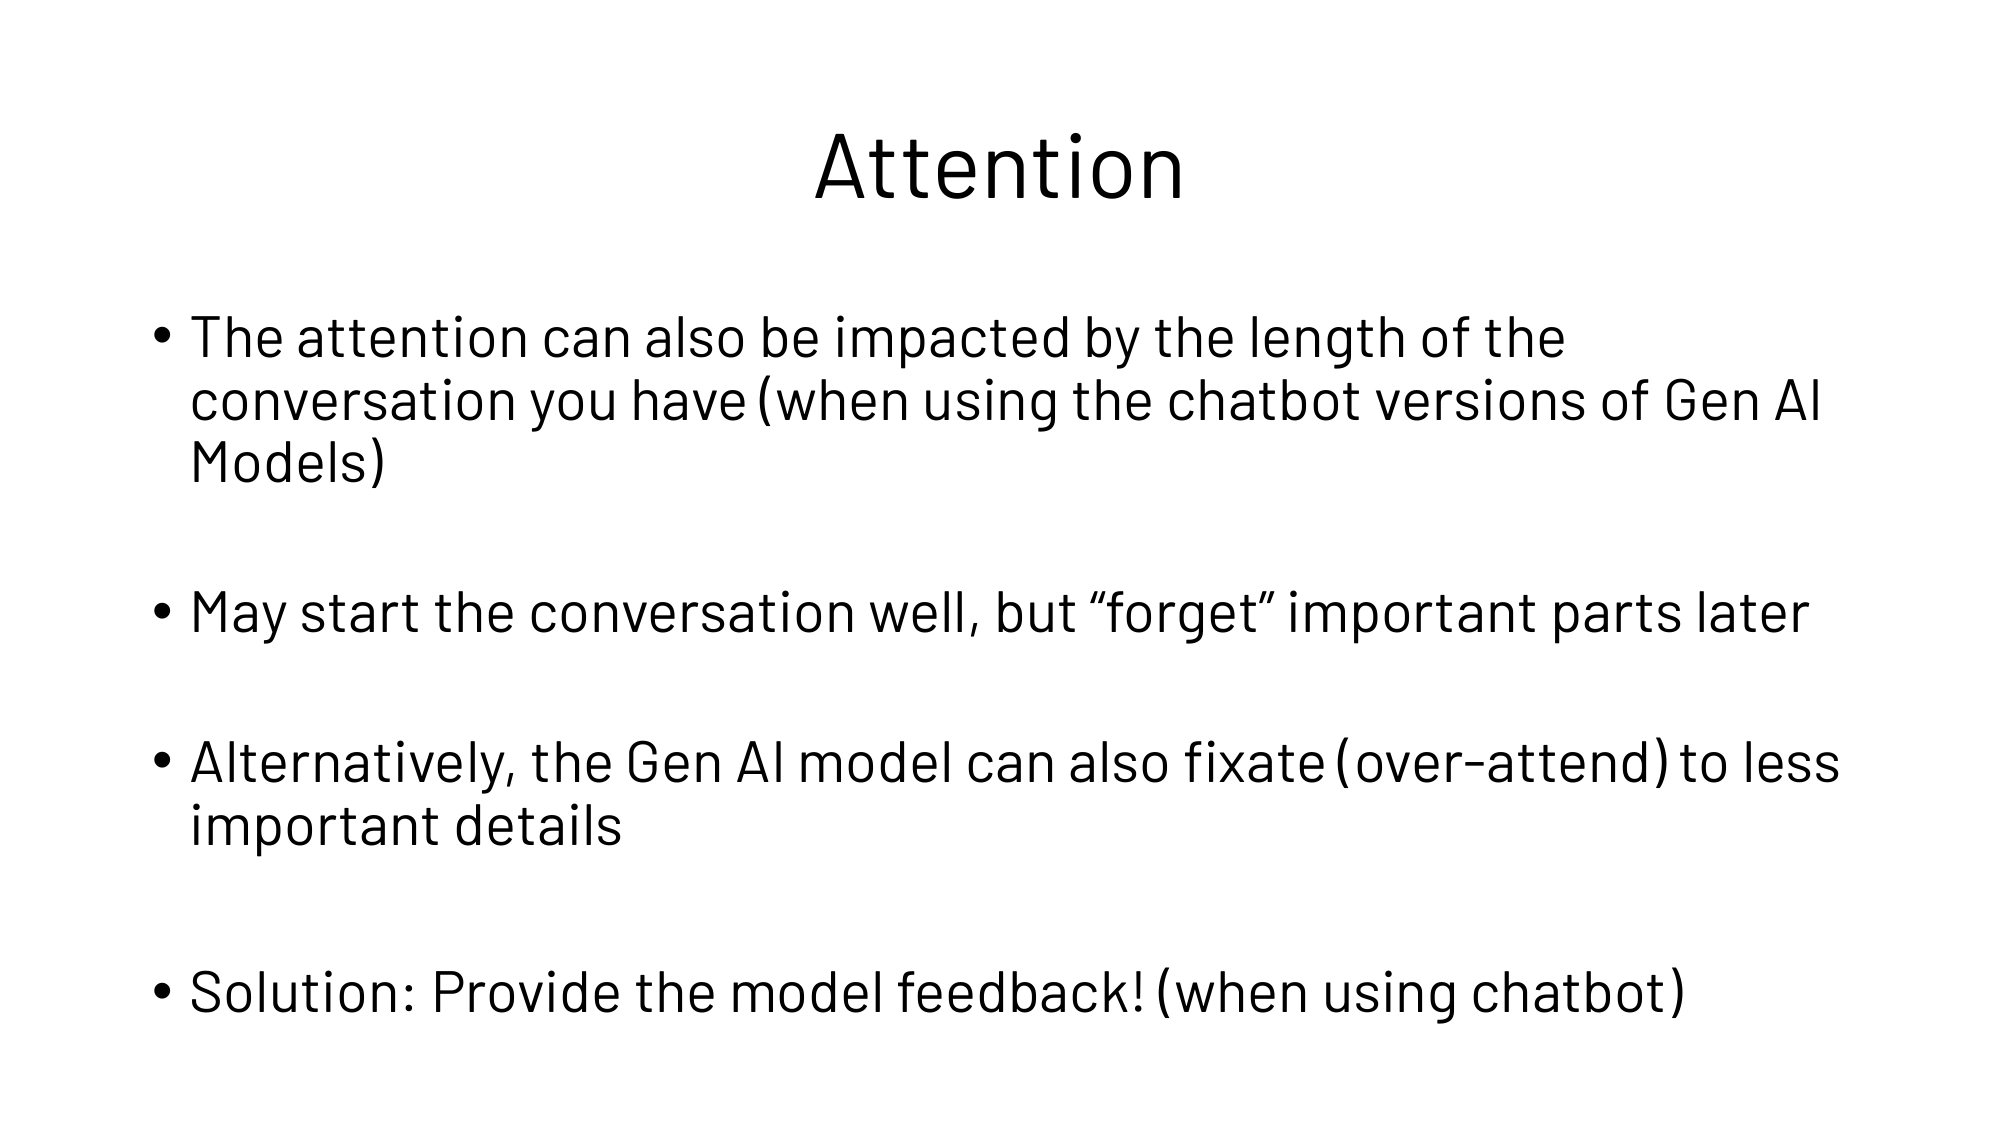

# Attention
The attention can also be impacted by the length of the conversation you have (when using the chatbot versions of Gen AI Models)

May start the conversation well, but “forget” important parts later

Alternatively, the Gen AI model can also fixate (over-attend) to less important details

Solution: Provide the model feedback! (when using chatbot)